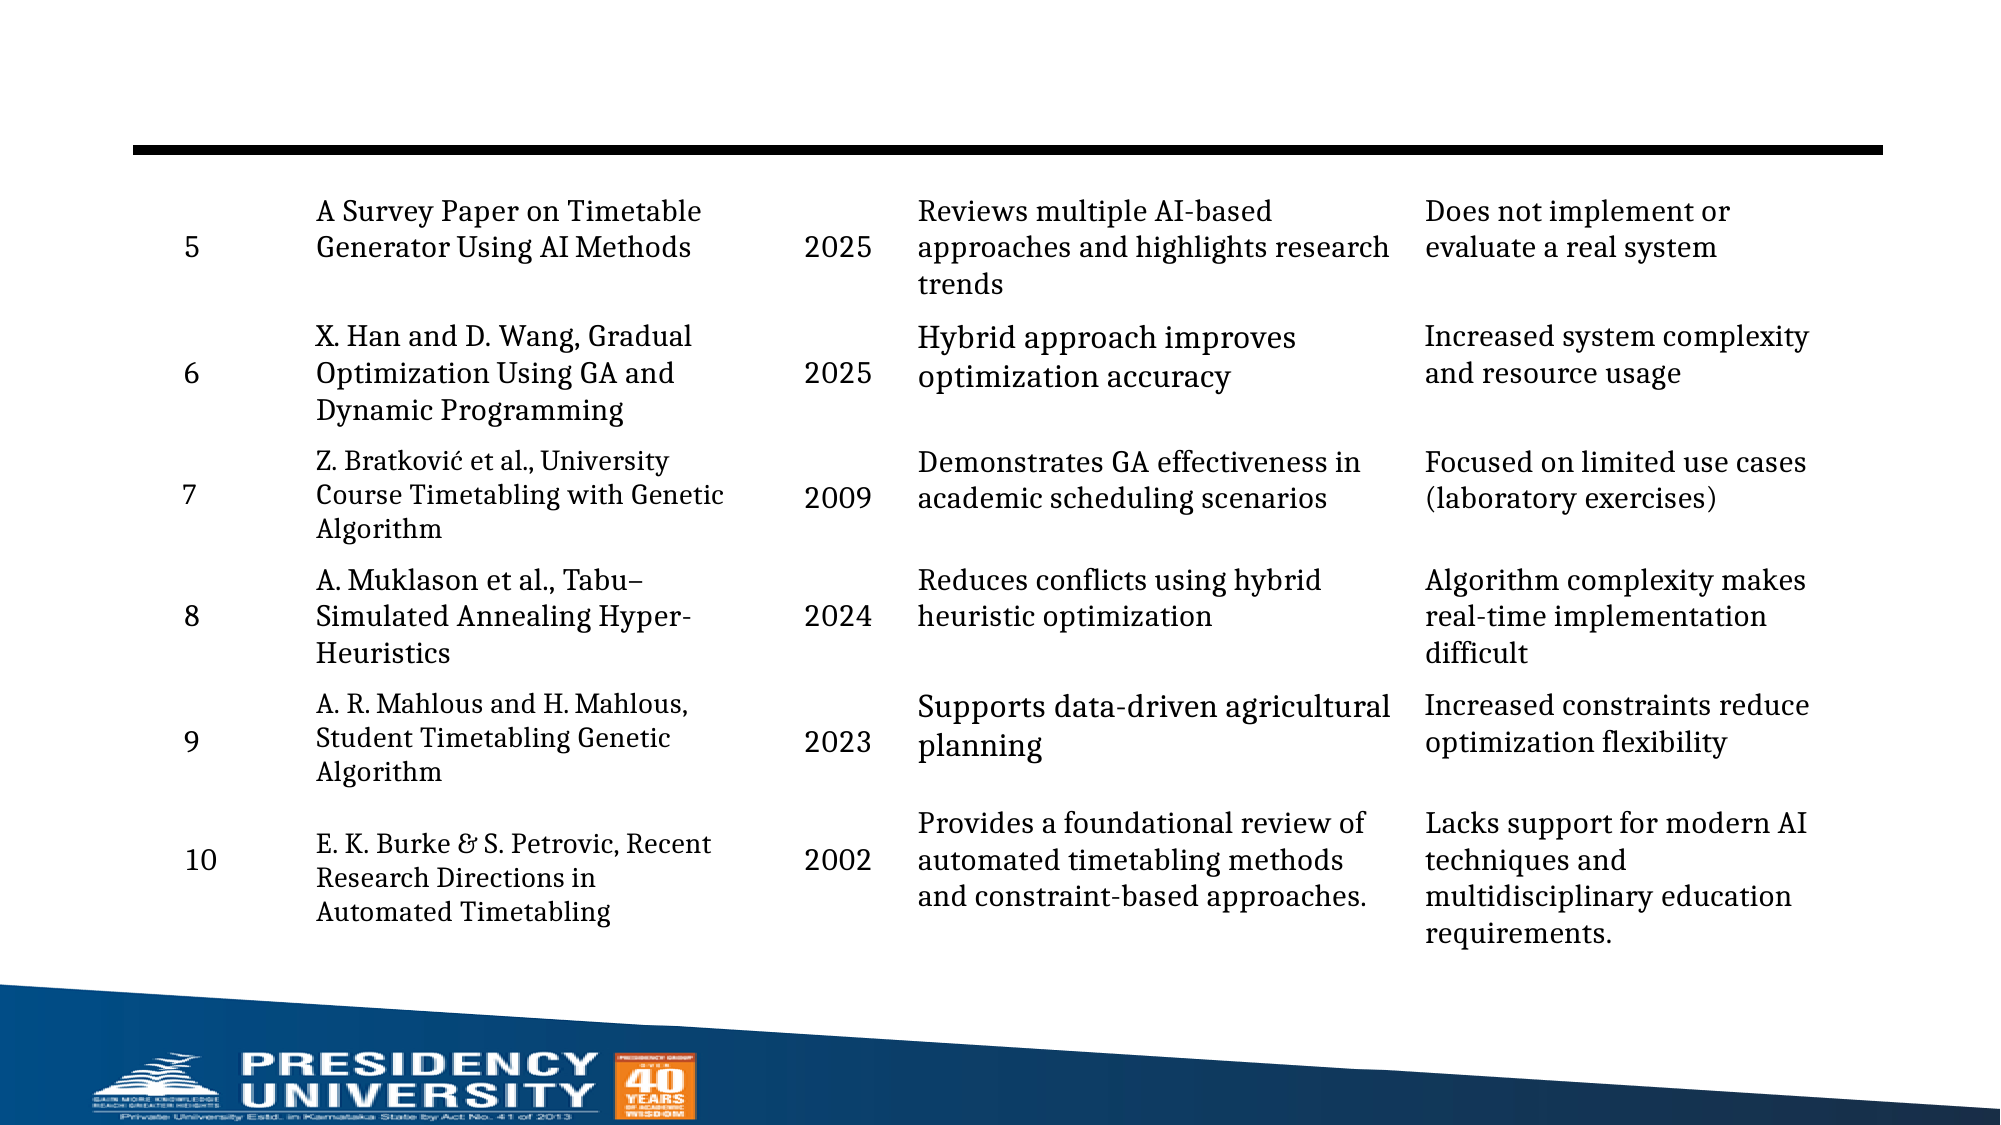

| 5 | A Survey Paper on Timetable Generator Using AI Methods | 2025 | Reviews multiple AI-based approaches and highlights research trends | Does not implement or evaluate a real system |
| --- | --- | --- | --- | --- |
| 6 | X. Han and D. Wang, Gradual Optimization Using GA and Dynamic Programming | 2025 | Hybrid approach improves optimization accuracy | Increased system complexity and resource usage |
| 7 | Z. Bratković et al., University Course Timetabling with Genetic Algorithm | 2009 | Demonstrates GA effectiveness in academic scheduling scenarios | Focused on limited use cases (laboratory exercises) |
| 8 | A. Muklason et al., Tabu–Simulated Annealing Hyper-Heuristics | 2024 | Reduces conflicts using hybrid heuristic optimization | Algorithm complexity makes real-time implementation difficult |
| 9 | A. R. Mahlous and H. Mahlous, Student Timetabling Genetic Algorithm | 2023 | Supports data-driven agricultural planning | Increased constraints reduce optimization flexibility |
| 10 | E. K. Burke & S. Petrovic, Recent Research Directions in Automated Timetabling | 2002 | Provides a foundational review of automated timetabling methods and constraint-based approaches. | Lacks support for modern AI techniques and multidisciplinary education requirements. |